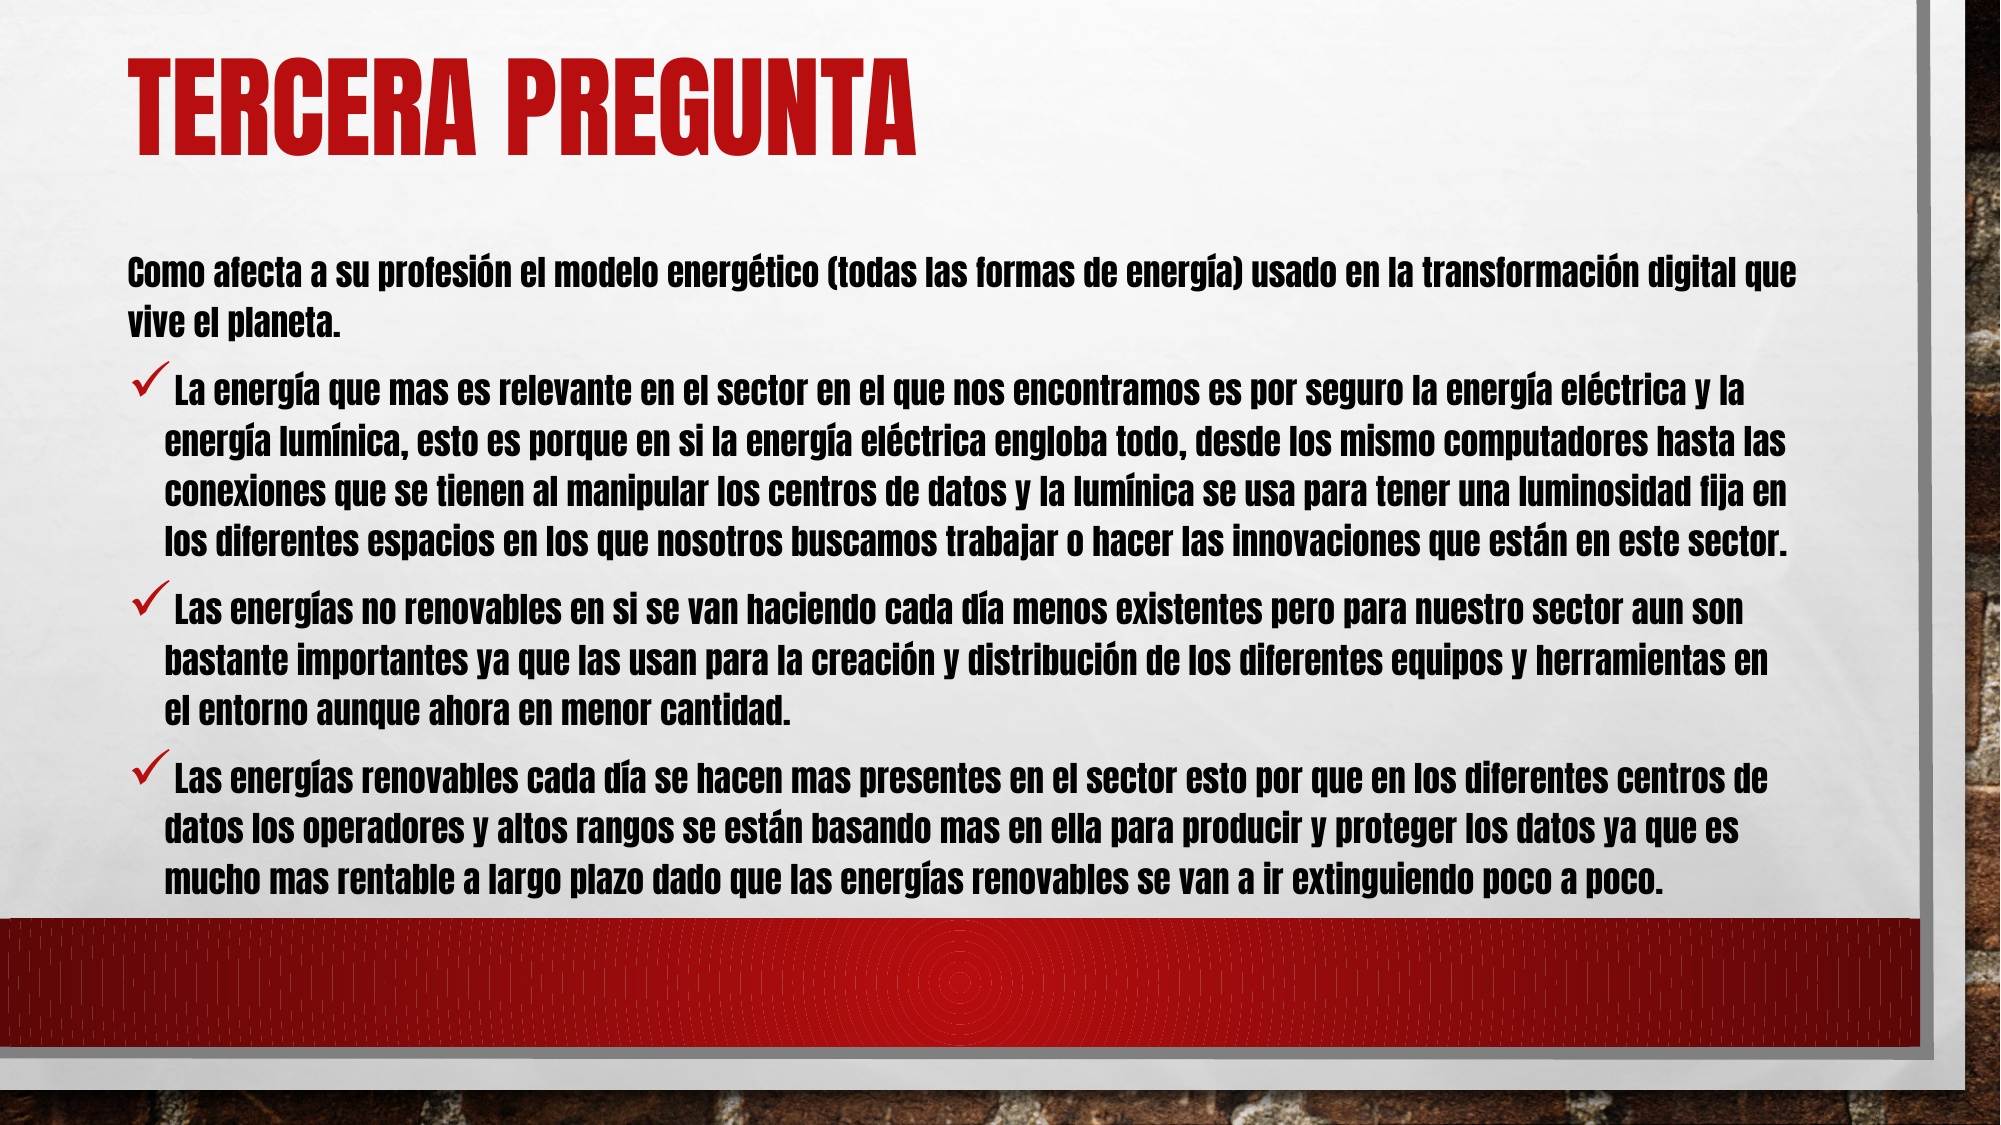

# Tercera pregunta
Como afecta a su profesión el modelo energético (todas las formas de energía) usado en la transformación digital que vive el planeta.
 La energía que mas es relevante en el sector en el que nos encontramos es por seguro la energía eléctrica y la energía lumínica, esto es porque en si la energía eléctrica engloba todo, desde los mismo computadores hasta las conexiones que se tienen al manipular los centros de datos y la lumínica se usa para tener una luminosidad fija en los diferentes espacios en los que nosotros buscamos trabajar o hacer las innovaciones que están en este sector.
 Las energías no renovables en si se van haciendo cada día menos existentes pero para nuestro sector aun son bastante importantes ya que las usan para la creación y distribución de los diferentes equipos y herramientas en el entorno aunque ahora en menor cantidad.
 Las energías renovables cada día se hacen mas presentes en el sector esto por que en los diferentes centros de datos los operadores y altos rangos se están basando mas en ella para producir y proteger los datos ya que es mucho mas rentable a largo plazo dado que las energías renovables se van a ir extinguiendo poco a poco.